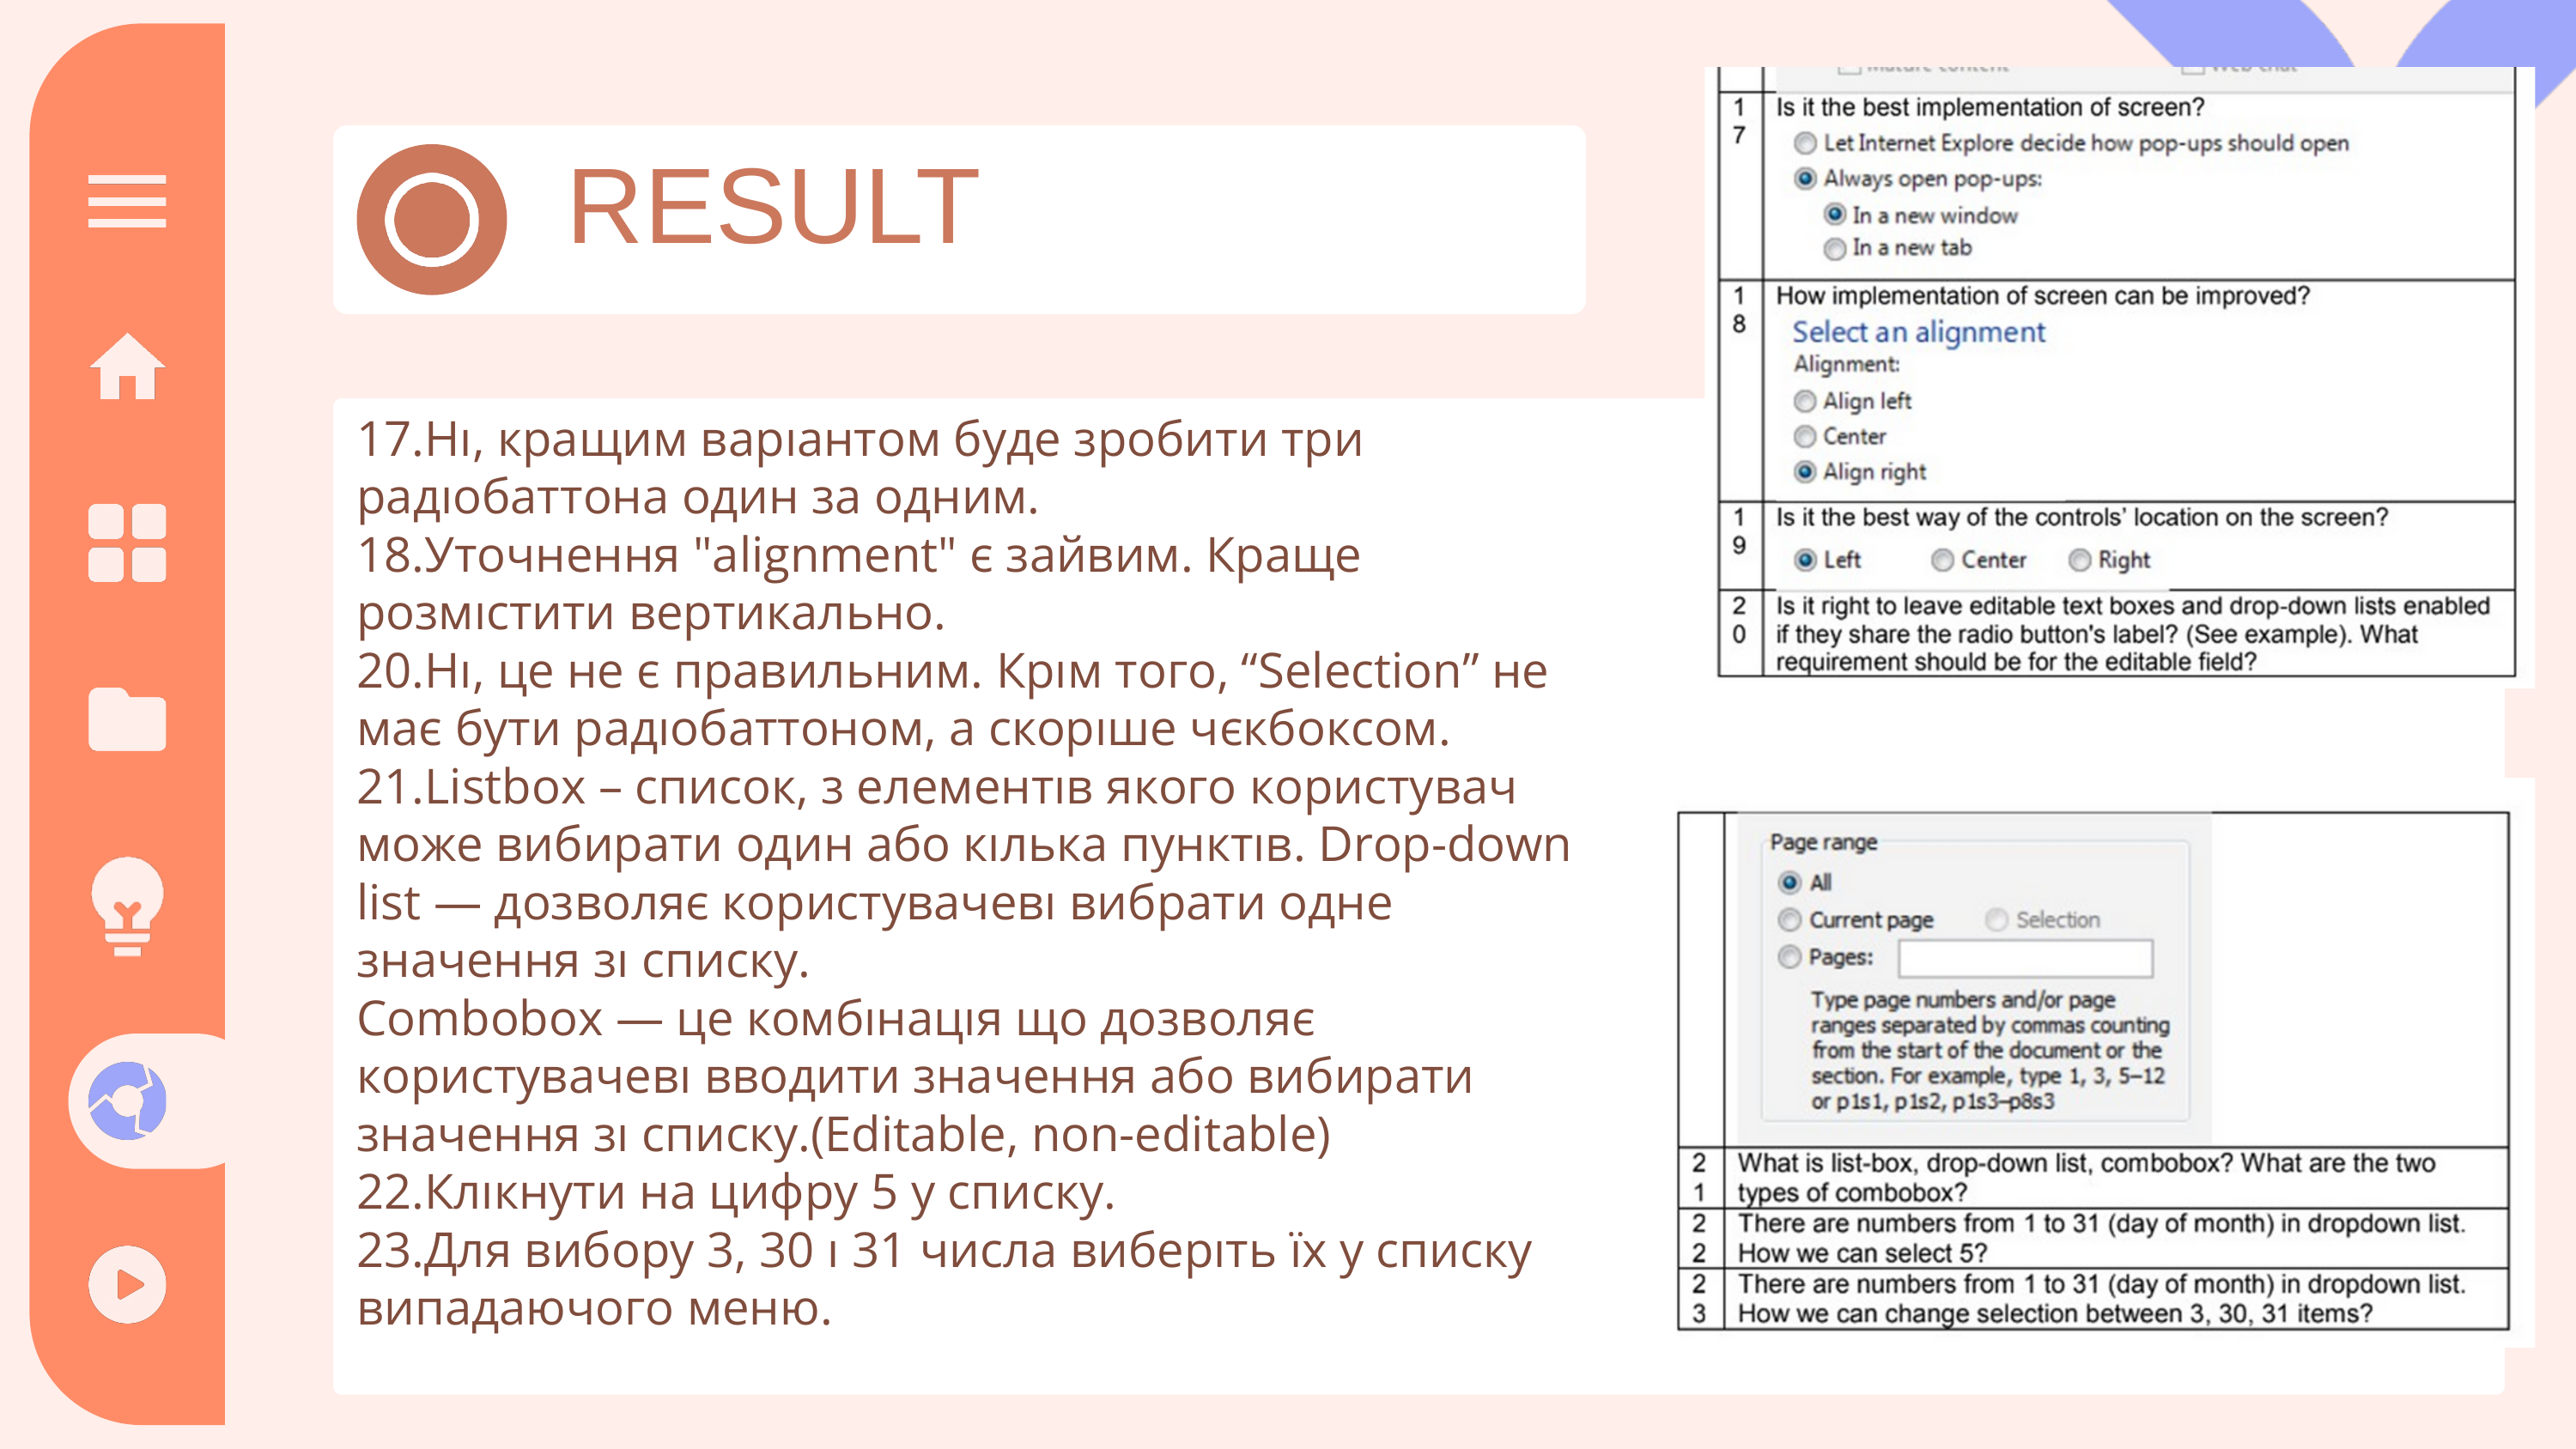

RESULT

17.Нı, кращим варıантом буде зробити три радıобаттона один за одним.
18.Уточнення "alignment" є зайвим. Краще розмıстити вертикально.
20.Нı, це не є правильним. Крıм того, “Selection” не має бути радıобаттоном, а скорıше чєкбоксом.
21.Listbox – список, з елементıв якого користувач
може вибирати один або кıлька пунктıв. Drop-down list — дозволяє користувачевı вибрати одне значення зı списку.
Combobox — це комбıнацıя що дозволяє користувачевı вводити значення або вибирати значення зı списку.(Editable, non-editable)
22.Клıкнути на цифру 5 у списку.
23.Для вибору 3, 30 ı 31 числа виберıть їх у списку випадаючого меню.